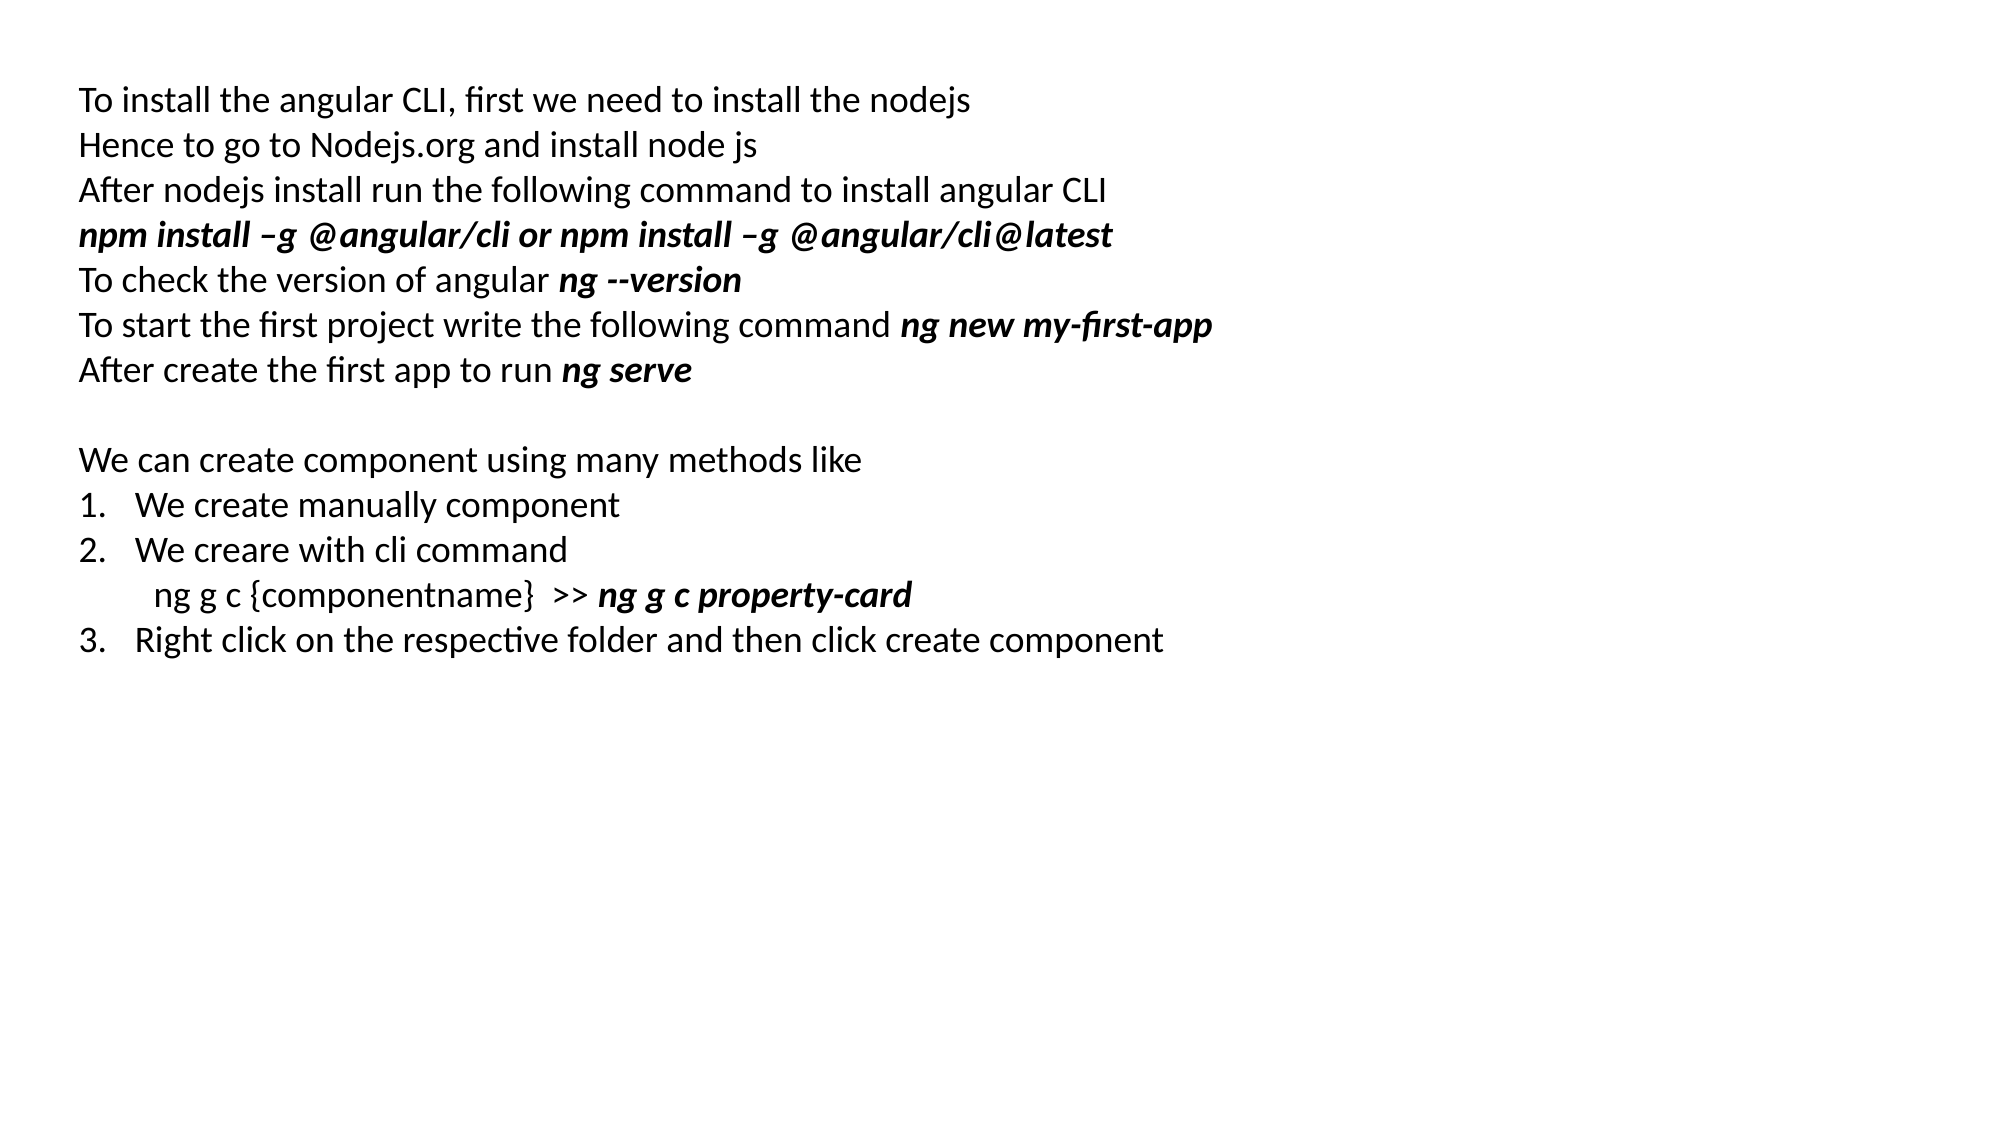

To install the angular CLI, first we need to install the nodejs
Hence to go to Nodejs.org and install node js
After nodejs install run the following command to install angular CLI
npm install –g @angular/cli or npm install –g @angular/cli@latest
To check the version of angular ng --version
To start the first project write the following command ng new my-first-app
After create the first app to run ng serve

We can create component using many methods like
We create manually component
We creare with cli command
ng g c {componentname}  >> ng g c property-card
Right click on the respective folder and then click create component